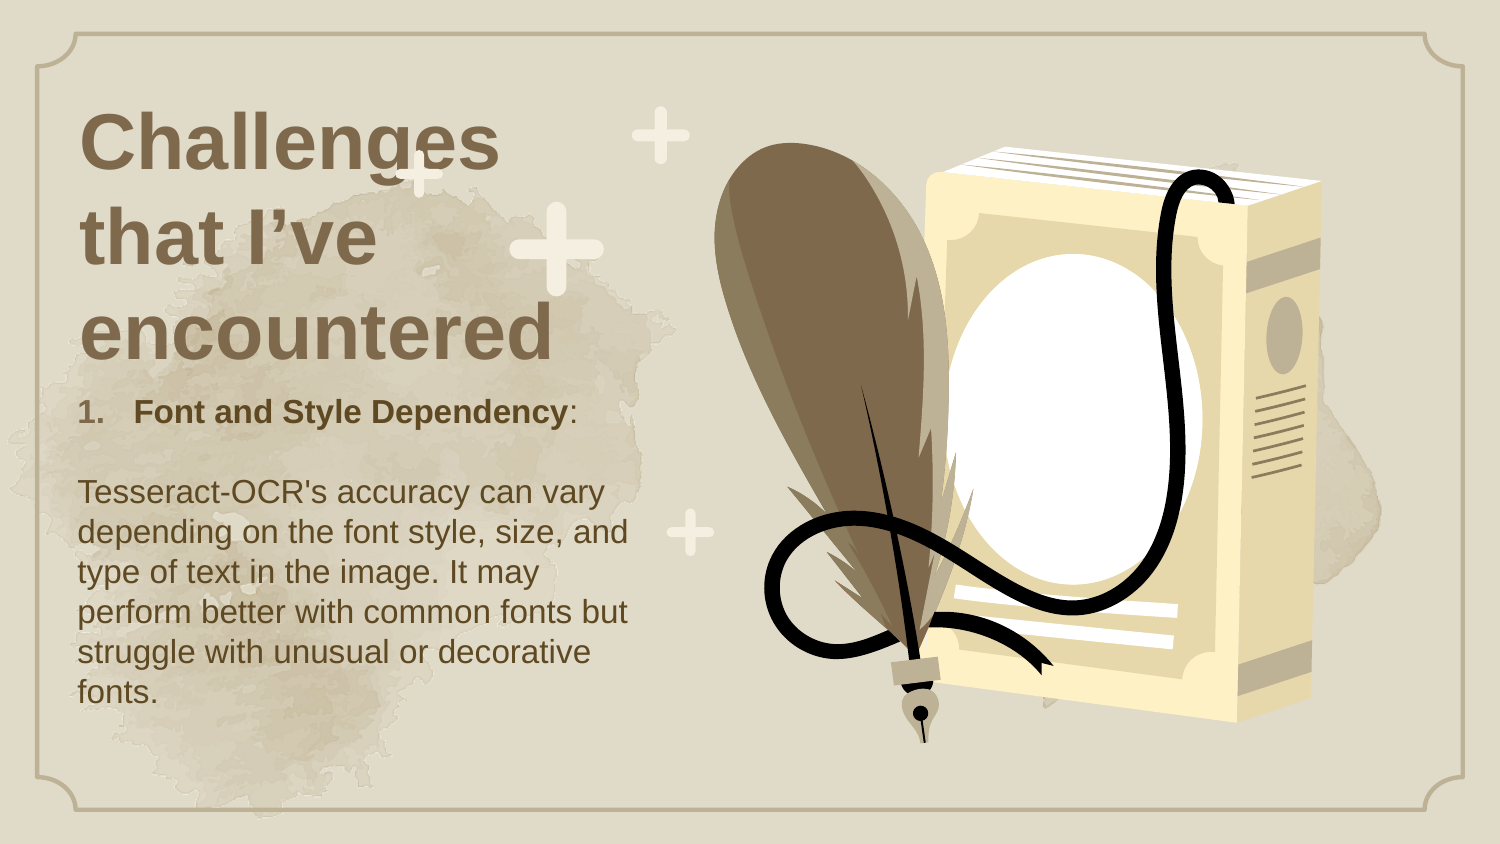

# Challenges that I’ve encountered

Font and Style Dependency:

Tesseract-OCR's accuracy can vary depending on the font style, size, and type of text in the image. It may perform better with common fonts but struggle with unusual or decorative fonts.